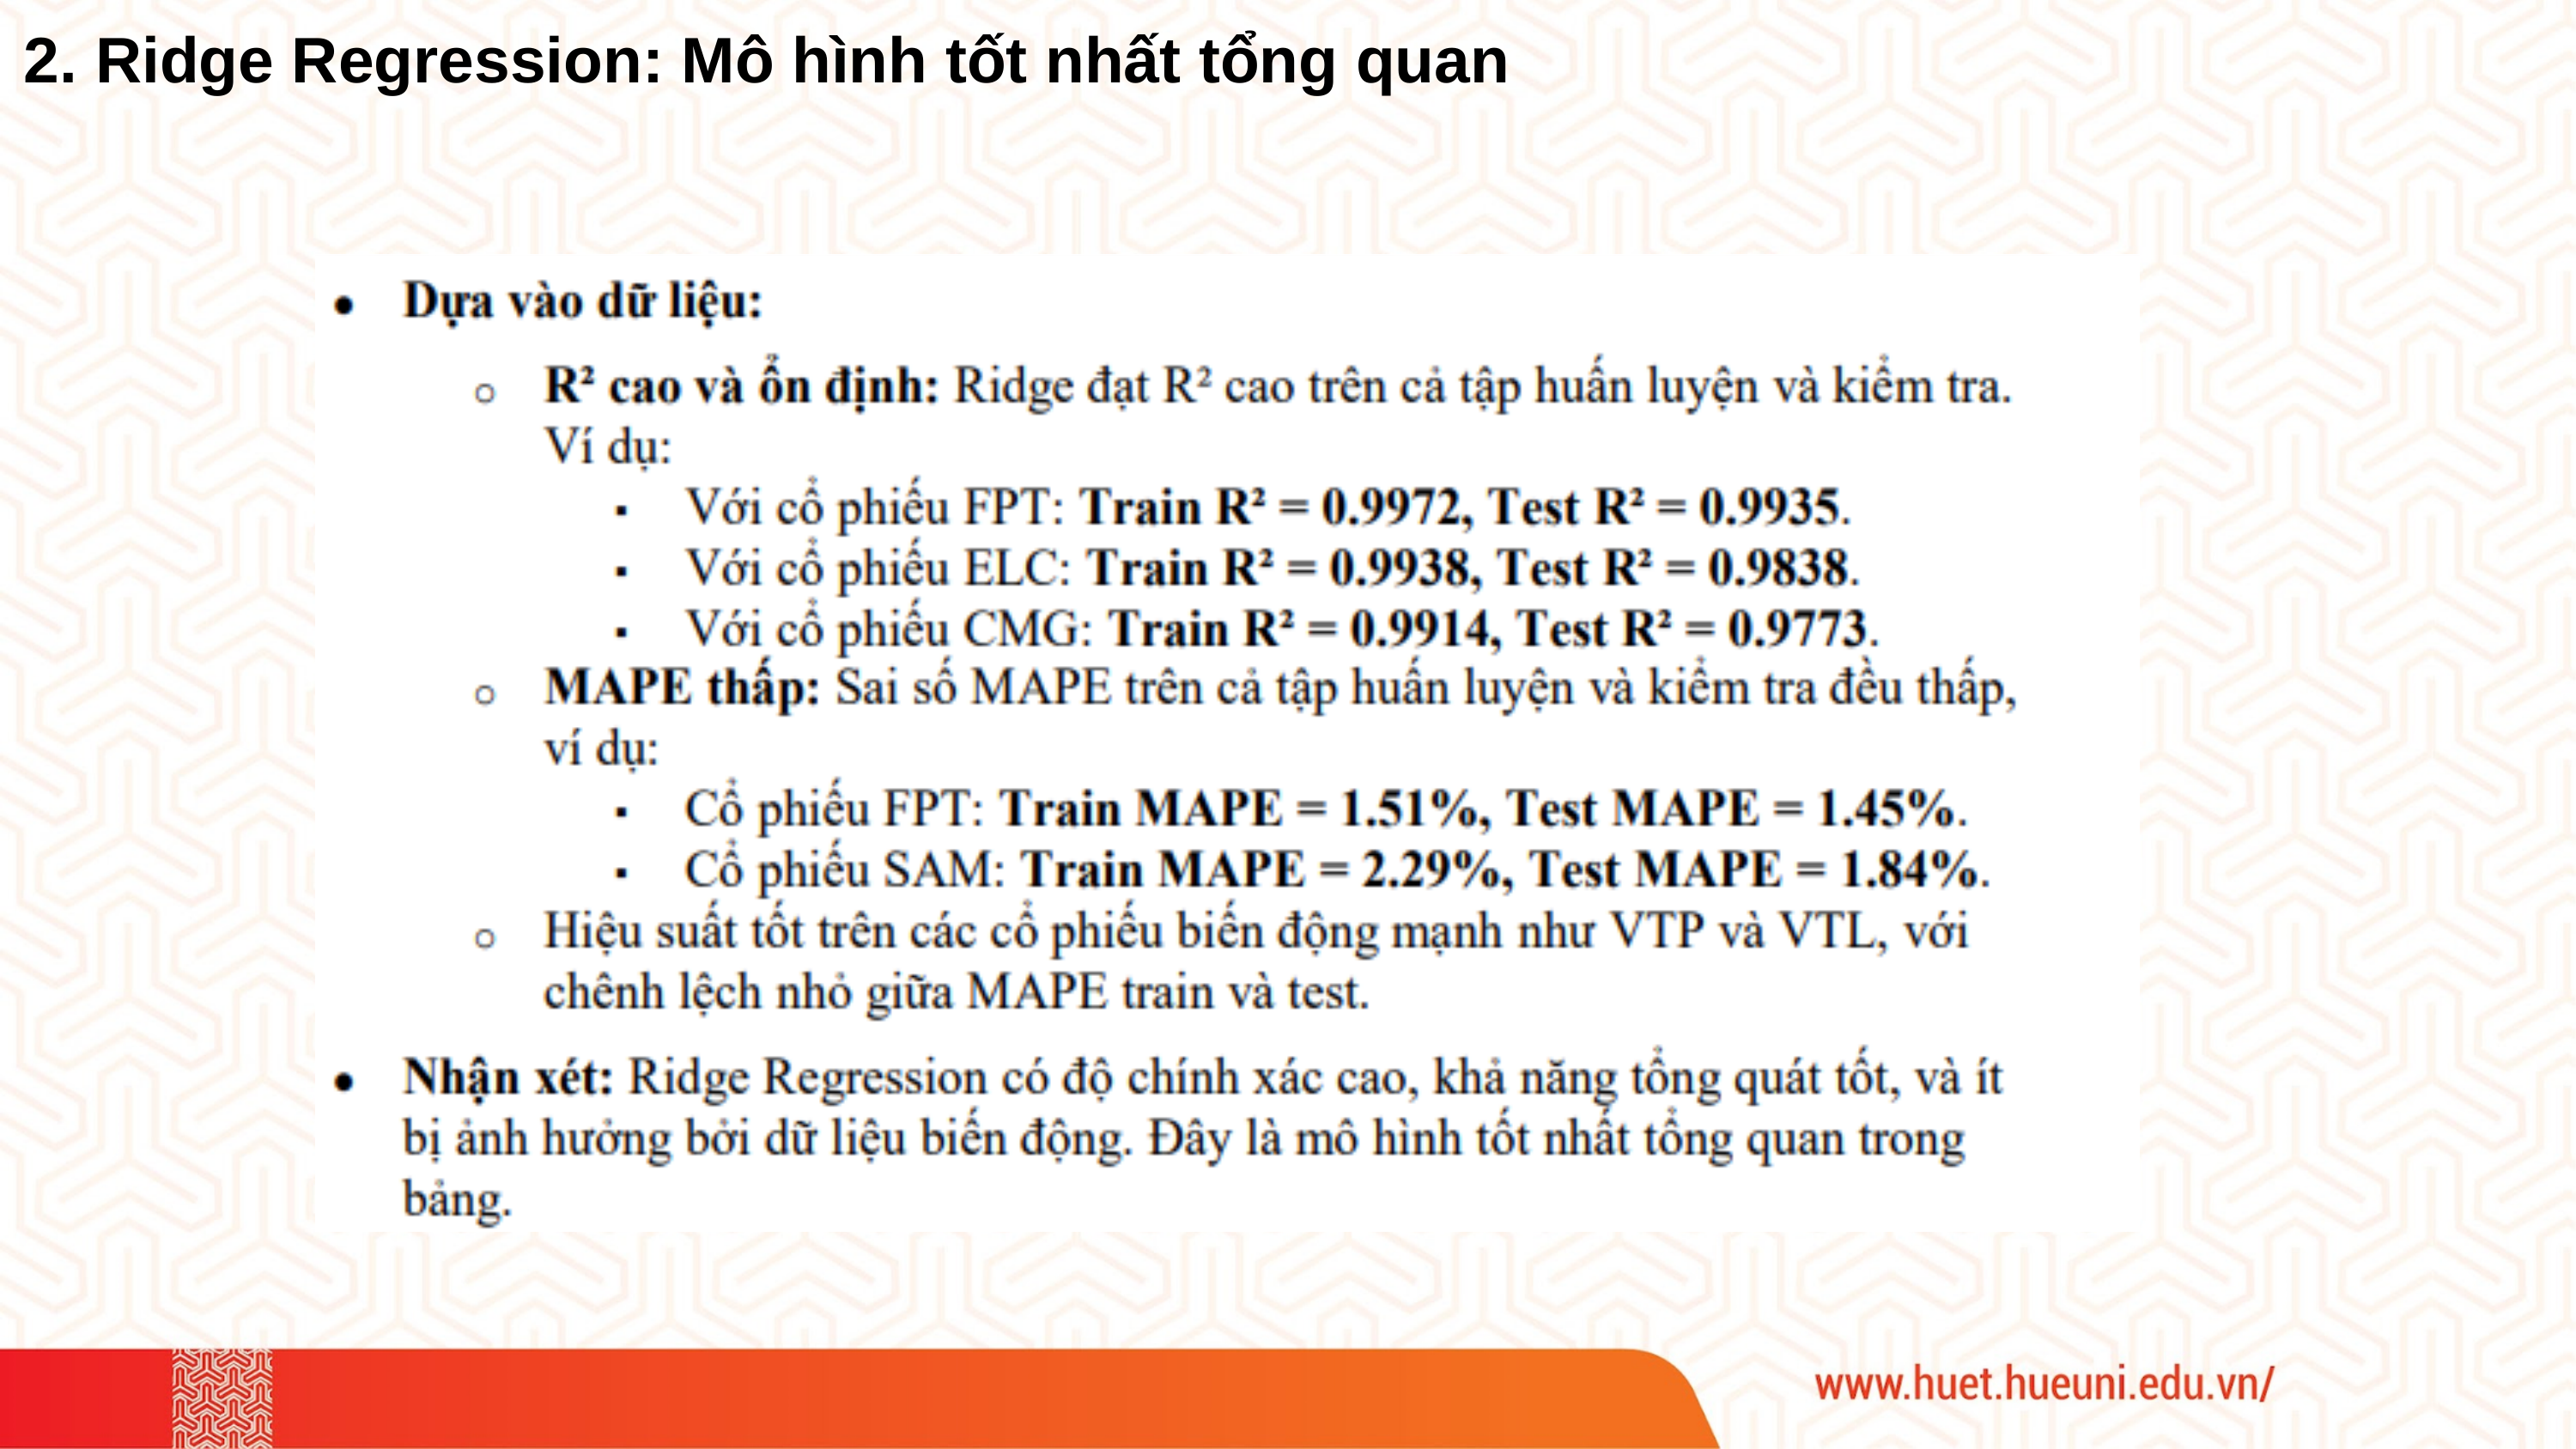

2. Ridge Regression: Mô hình tốt nhất tổng quan